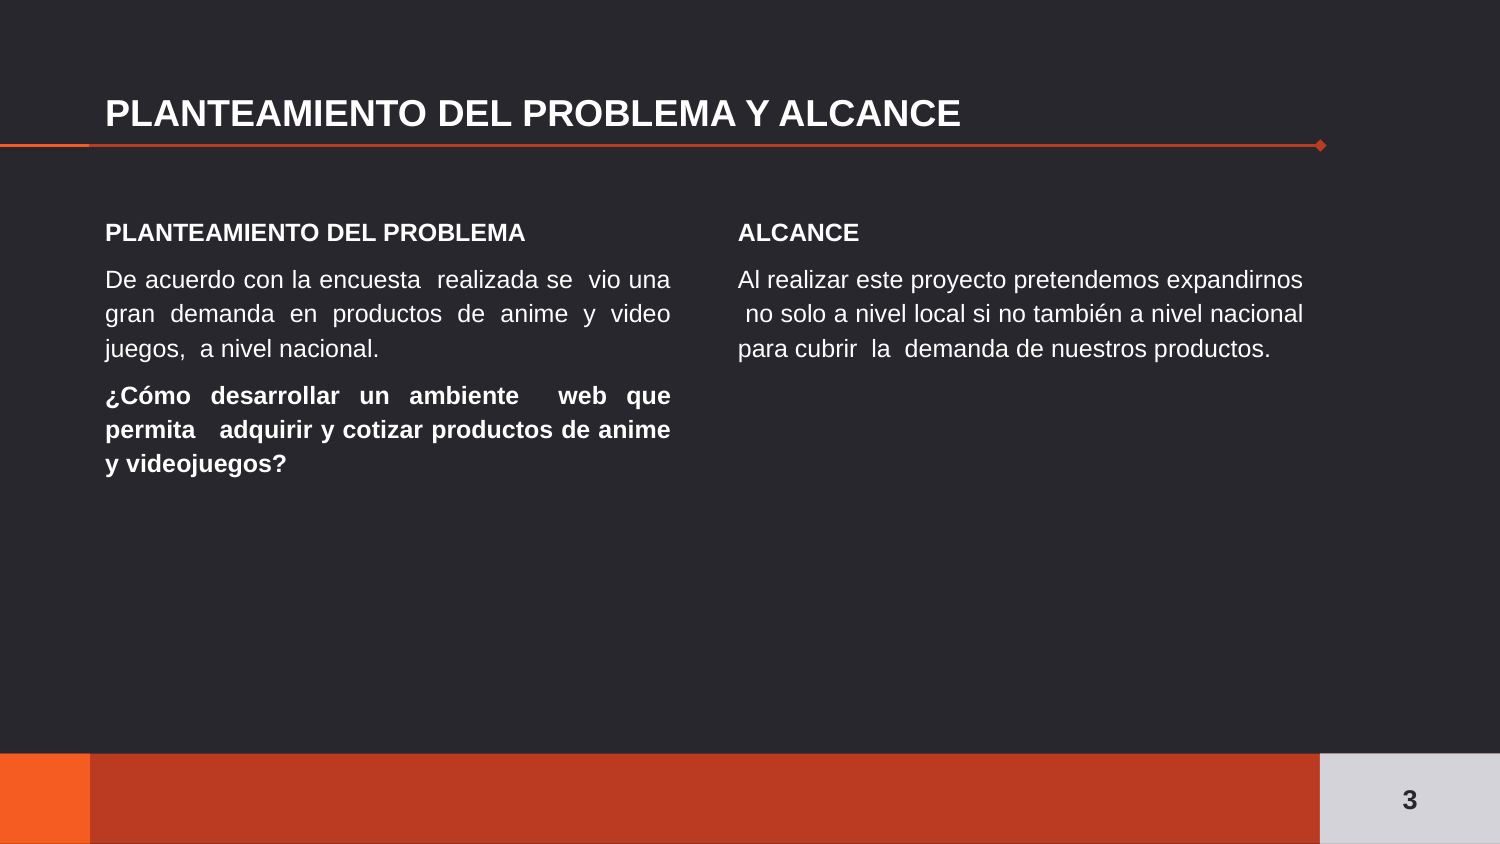

# PLANTEAMIENTO DEL PROBLEMA Y ALCANCE
PLANTEAMIENTO DEL PROBLEMA
De acuerdo con la encuesta  realizada se  vio una gran demanda en productos de anime y video juegos,  a nivel nacional.
¿Cómo desarrollar un ambiente  web que permita   adquirir y cotizar productos de anime y videojuegos?
ALCANCE
Al realizar este proyecto pretendemos expandirnos  no solo a nivel local si no también a nivel nacional para cubrir  la  demanda de nuestros productos.

3